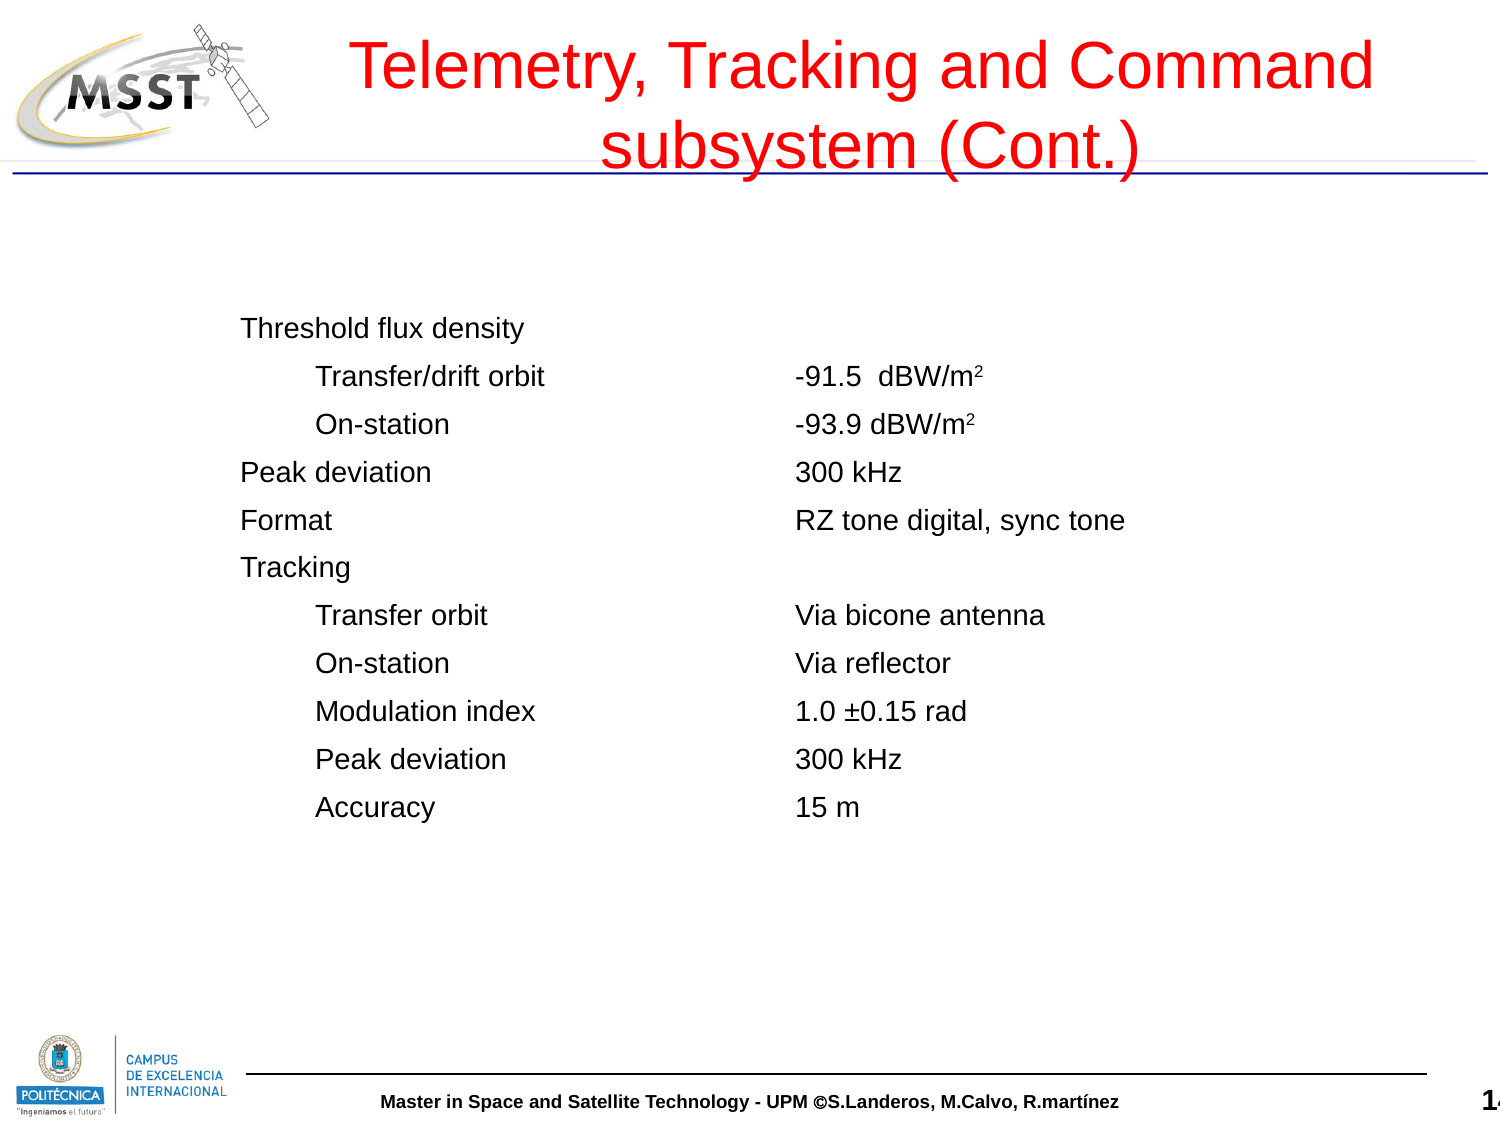

Telemetry, Tracking and Command
 subsystem (Cont.)
| Threshold flux density |  |
| --- | --- |
| Transfer/drift orbit | -91.5 dBW/m2 |
| On-station | -93.9 dBW/m2 |
| Peak deviation | 300 kHz |
| Format | RZ tone digital, sync tone |
| Tracking |  |
| Transfer orbit | Via bicone antenna |
| On-station | Via reflector |
| Modulation index | 1.0 ±0.15 rad |
| Peak deviation | 300 kHz |
| Accuracy | 15 m |